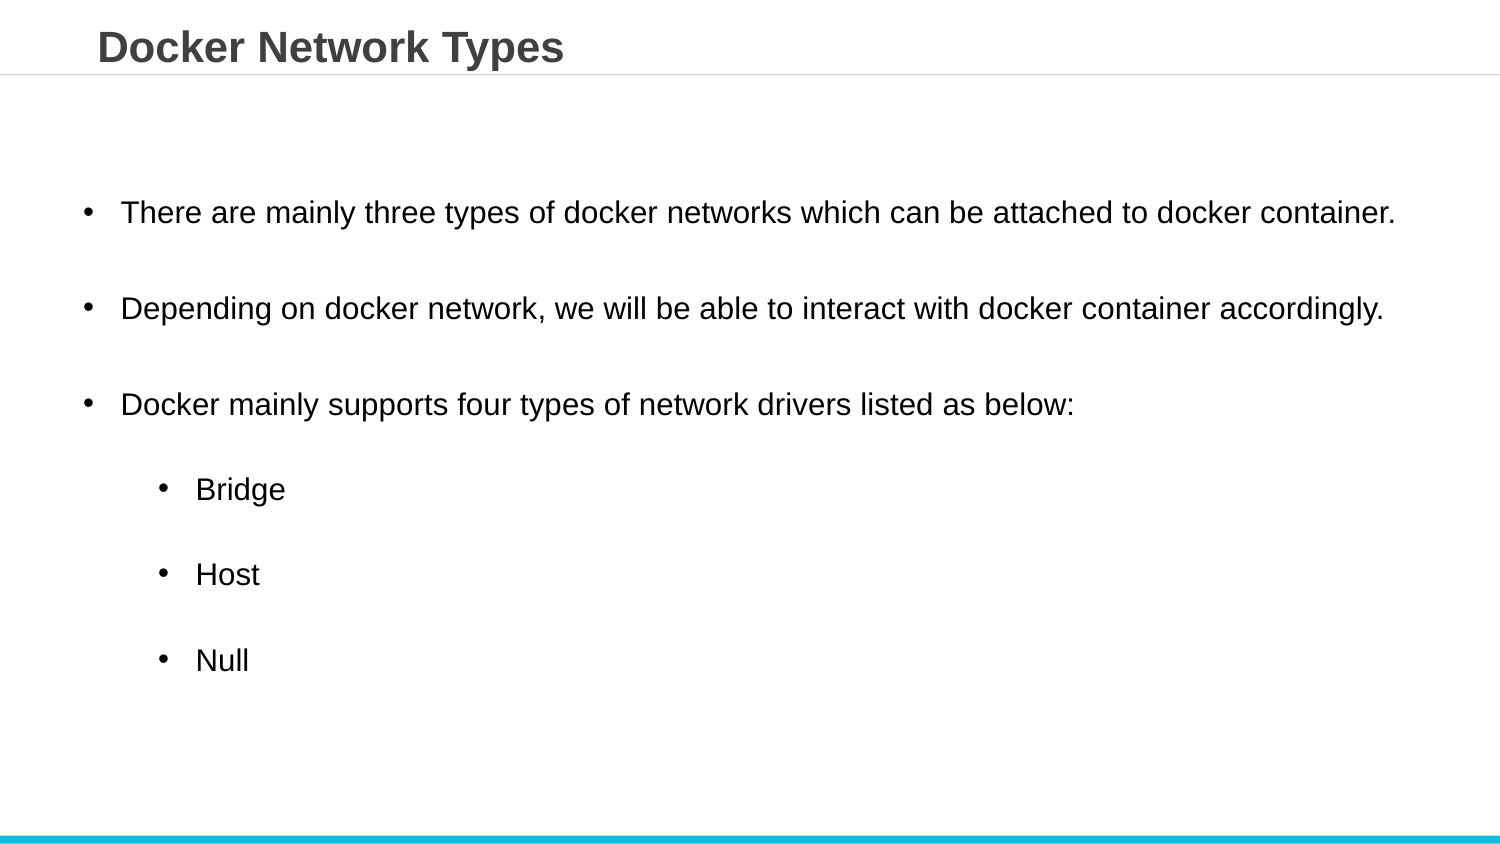

Docker Network Types
There are mainly three types of docker networks which can be attached to docker container.
Depending on docker network, we will be able to interact with docker container accordingly.
Docker mainly supports four types of network drivers listed as below:
Bridge
Host
Null